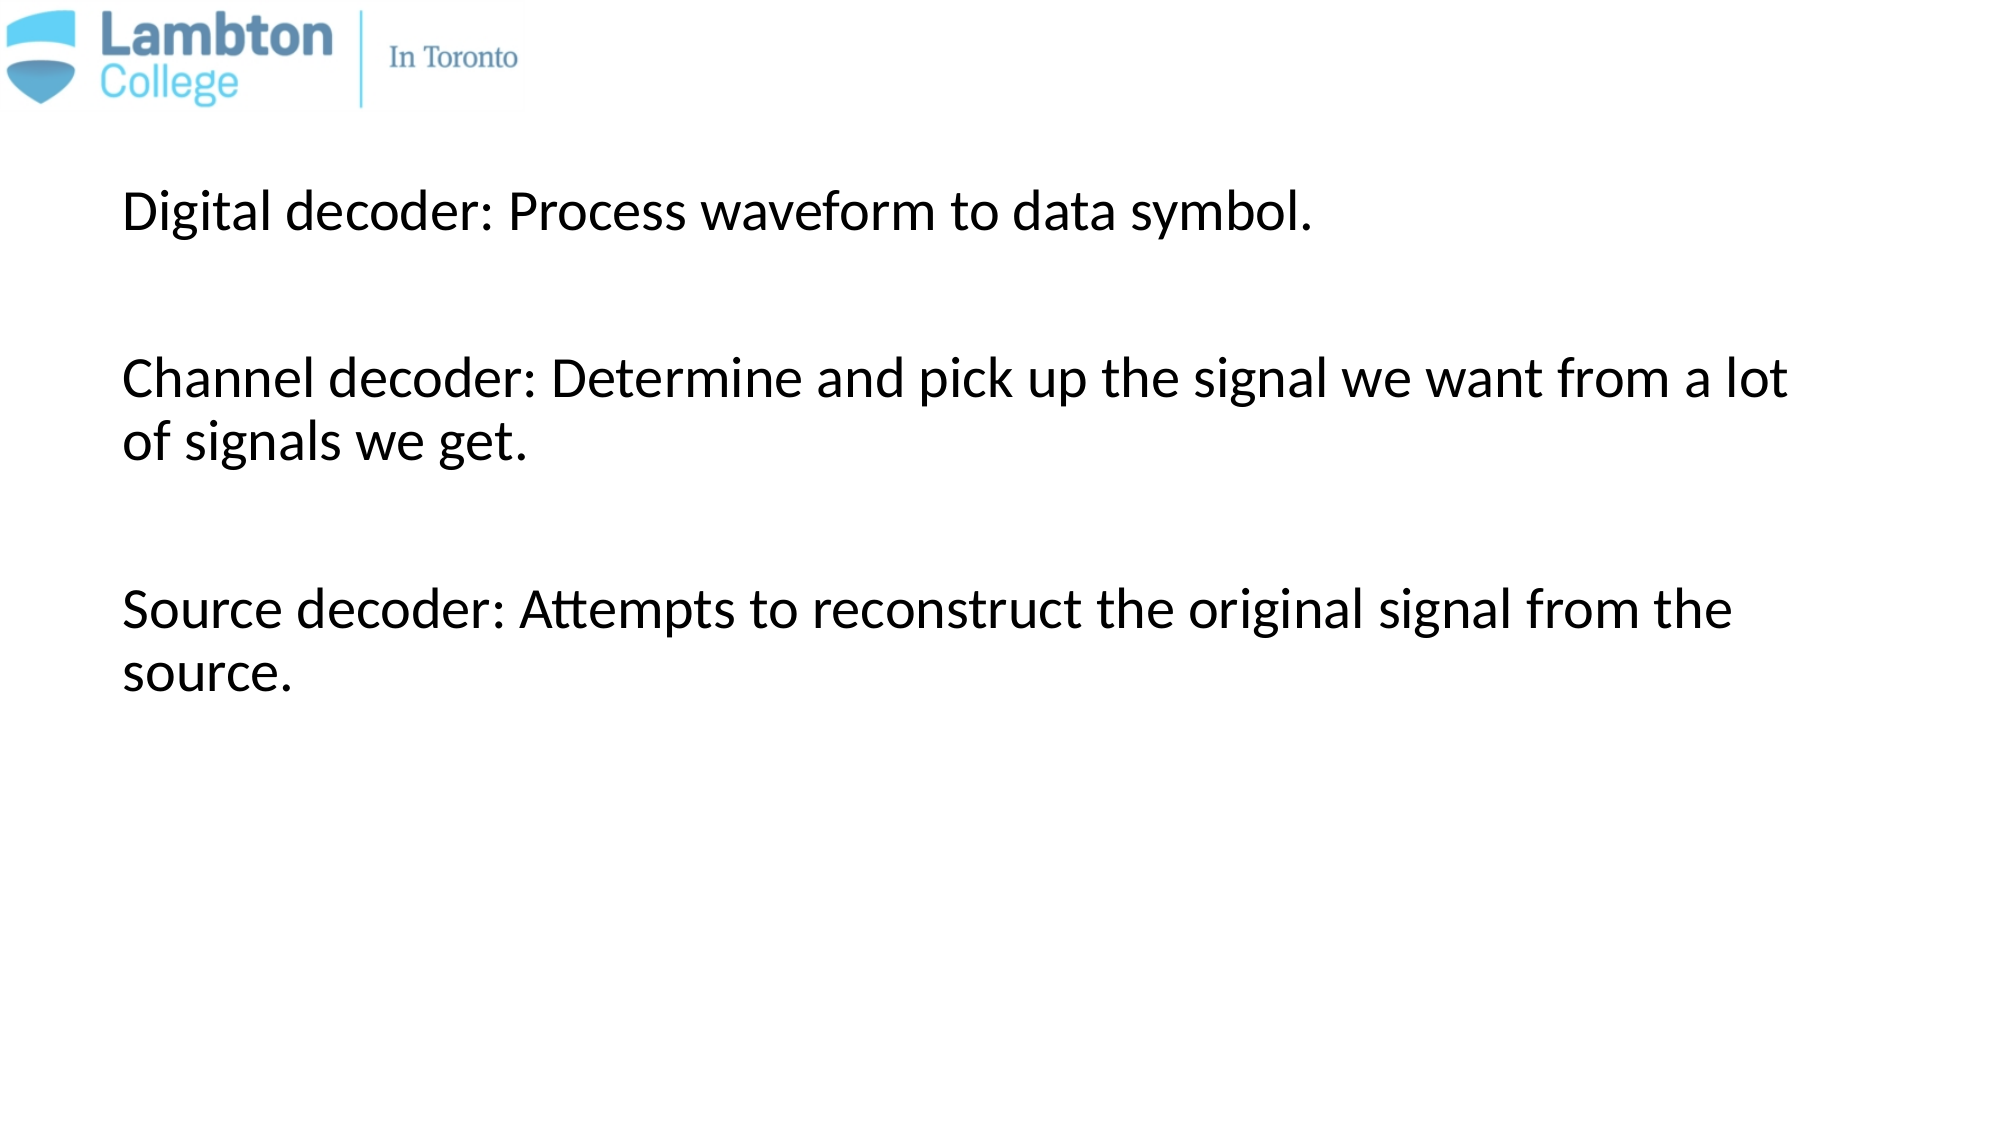

Digital decoder: Process waveform to data symbol.

Channel decoder: Determine and pick up the signal we want from a lot of signals we get.

Source decoder: Attempts to reconstruct the original signal from the source.